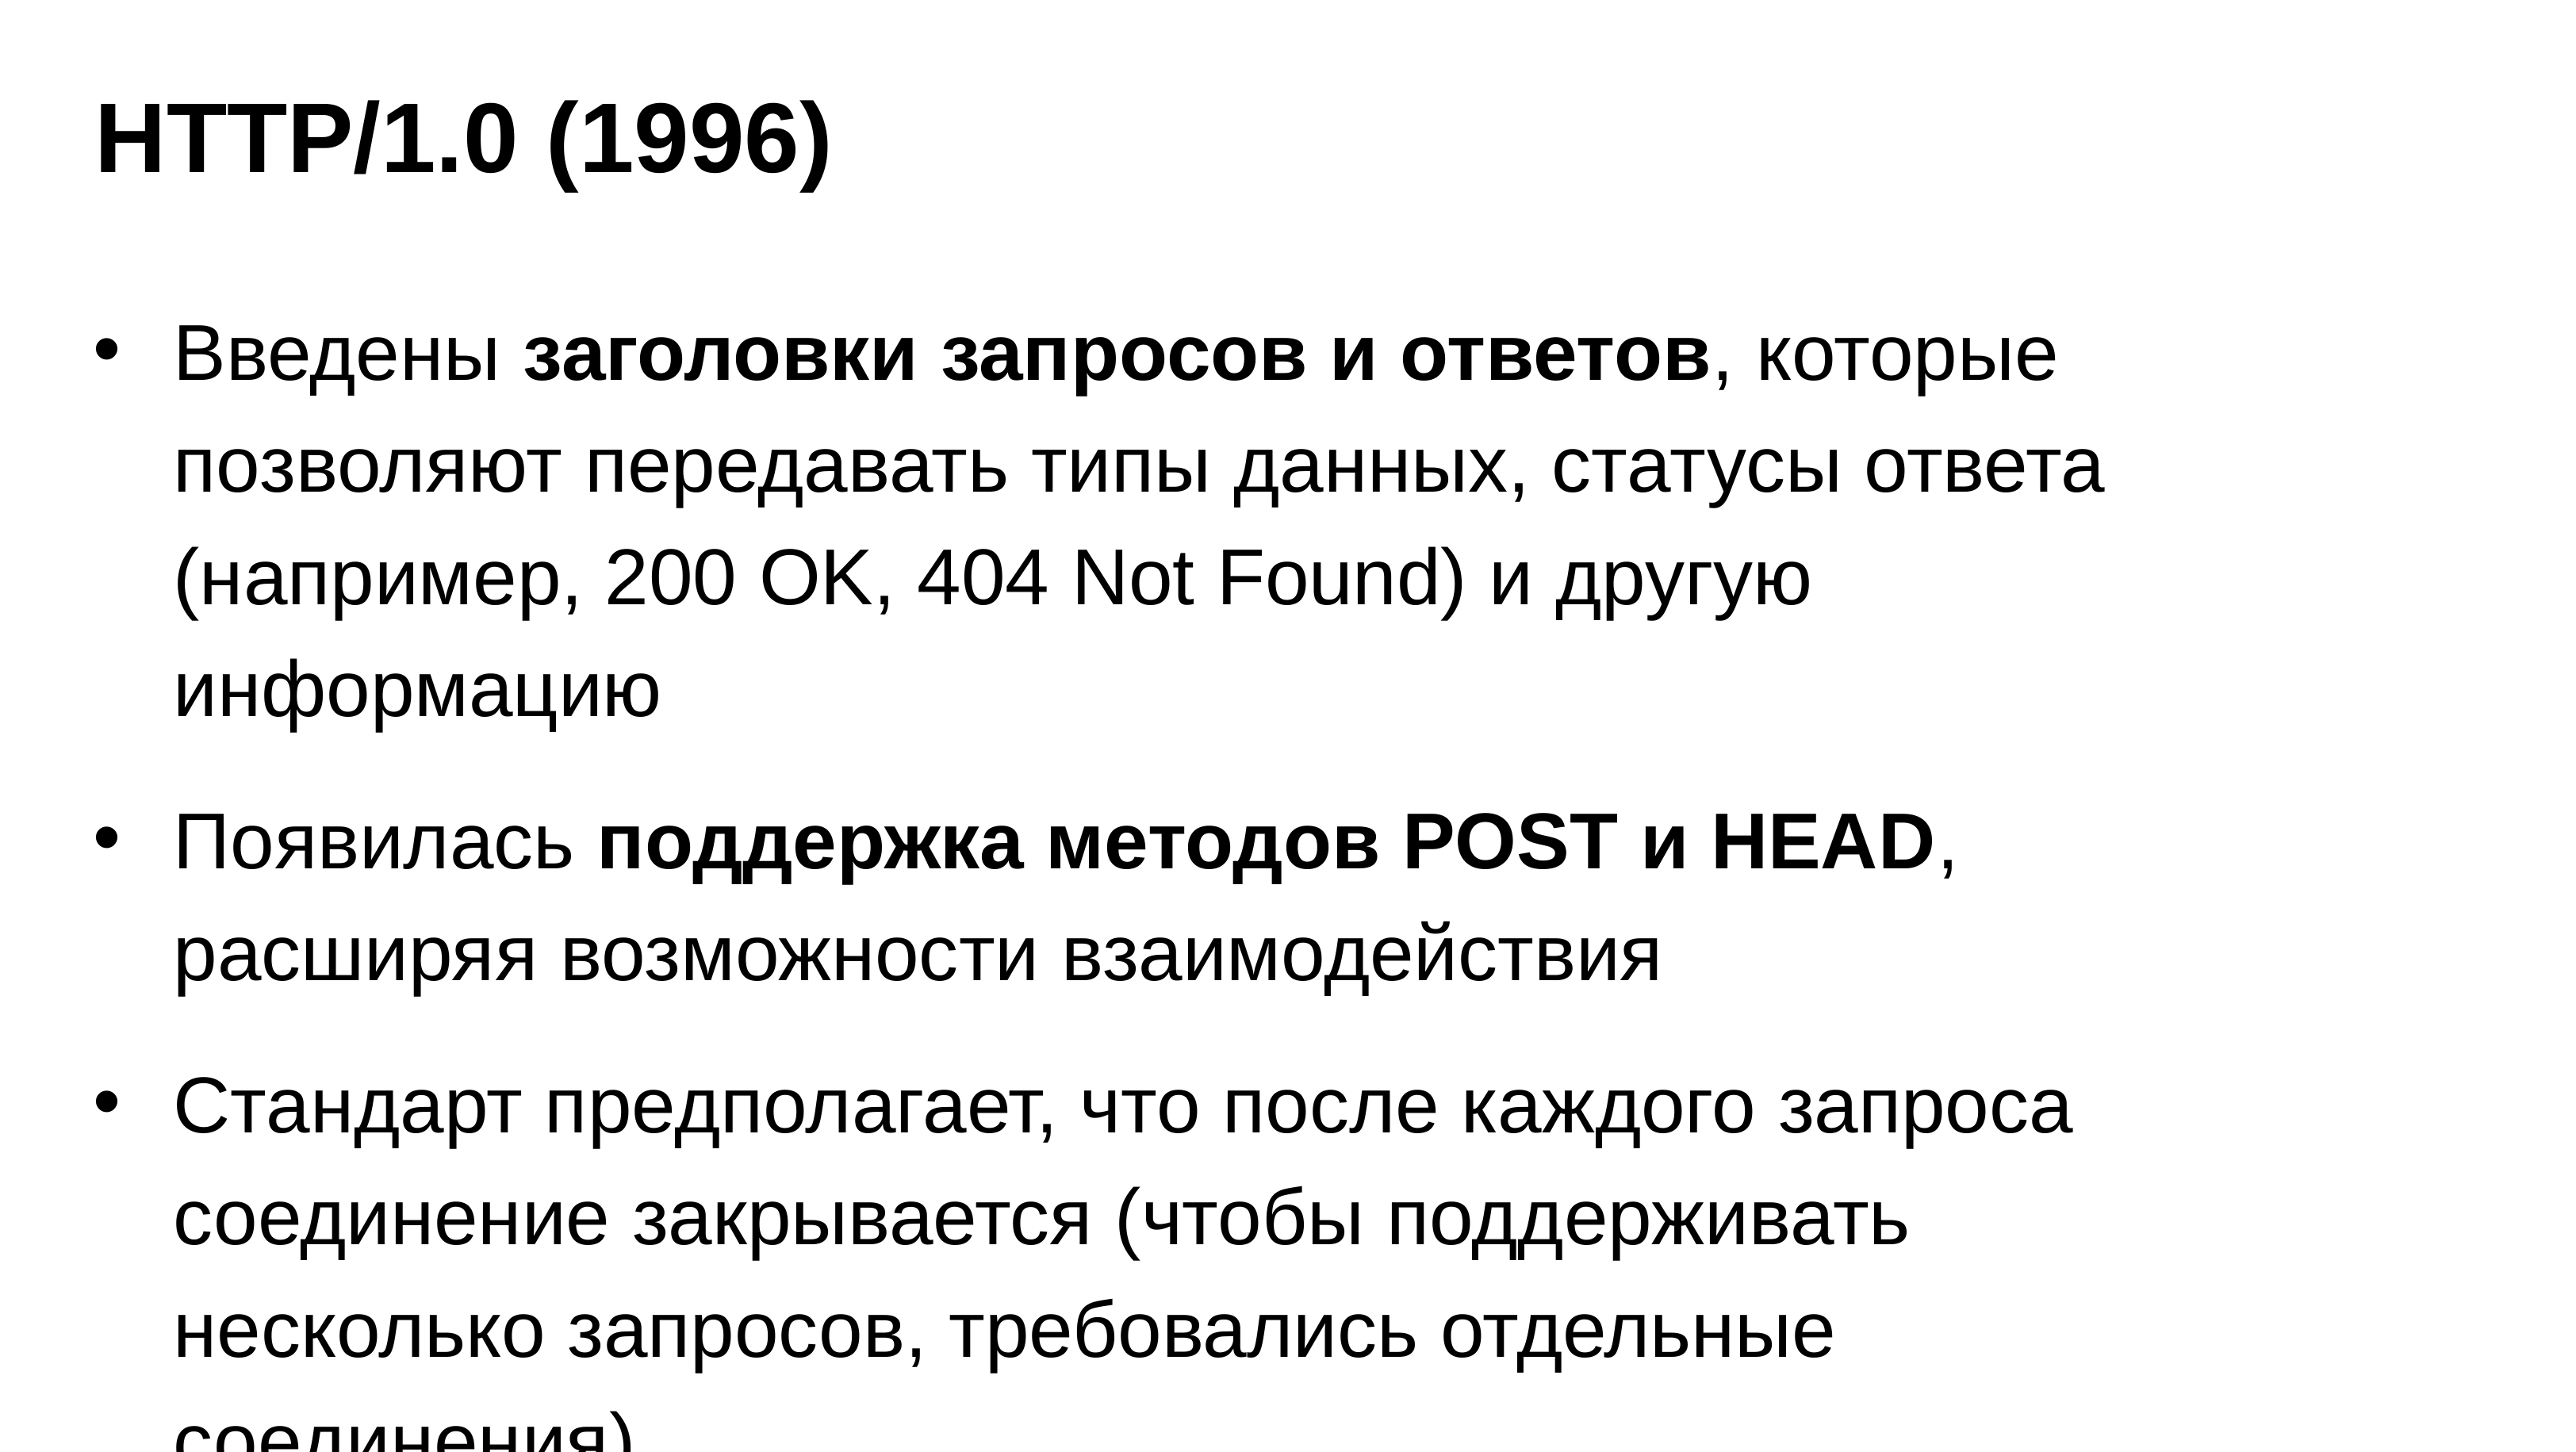

HTTP/1.0 (1996)
Введены заголовки запросов и ответов, которые позволяют передавать типы данных, статусы ответа (например, 200 OK, 404 Not Found) и другую информацию
Появилась поддержка методов POST и HEAD, расширяя возможности взаимодействия
Стандарт предполагает, что после каждого запроса соединение закрывается (чтобы поддерживать несколько запросов, требовались отдельные соединения)
6